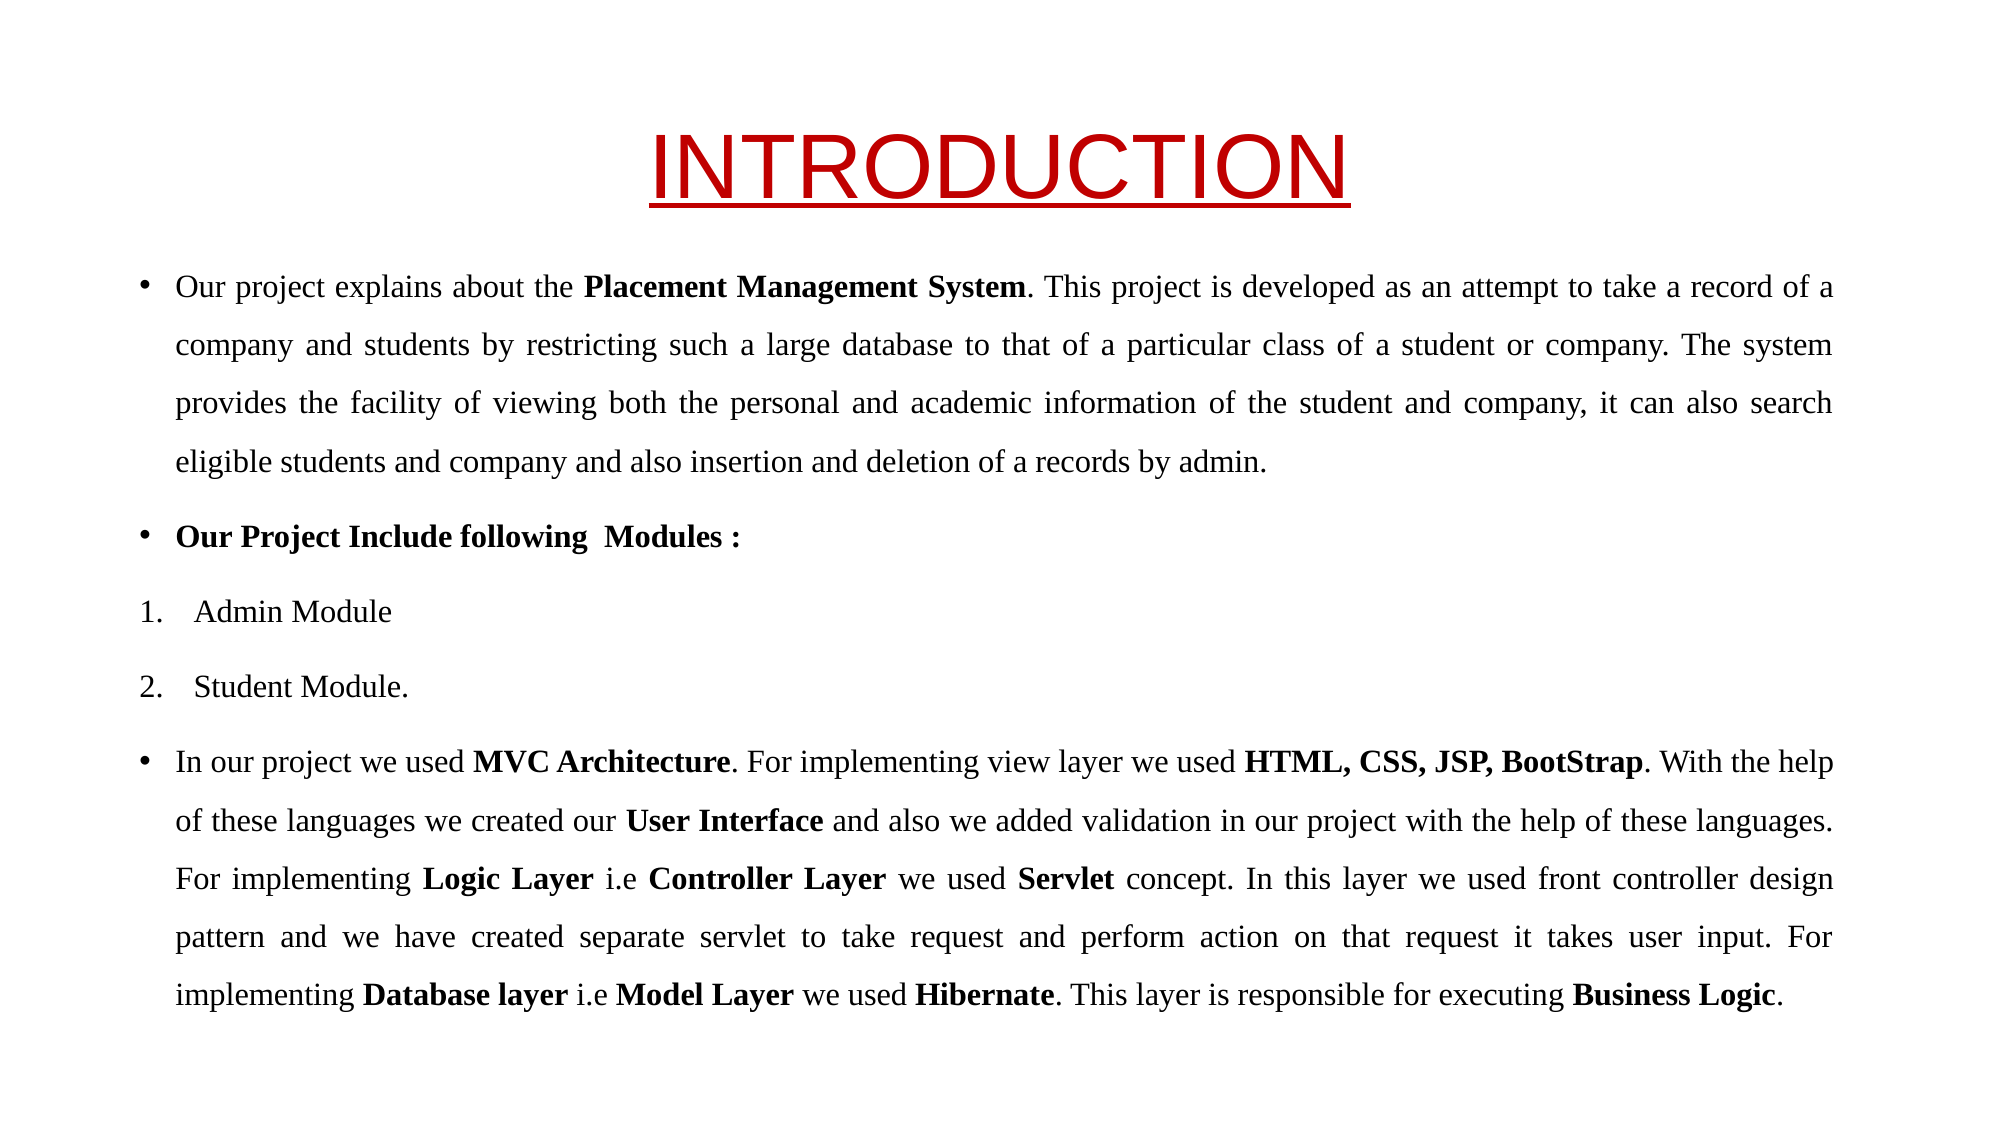

# INTRODUCTION
Our project explains about the Placement Management System. This project is developed as an attempt to take a record of a company and students by restricting such a large database to that of a particular class of a student or company. The system provides the facility of viewing both the personal and academic information of the student and company, it can also search eligible students and company and also insertion and deletion of a records by admin.
Our Project Include following  Modules :
Admin Module
Student Module.
In our project we used MVC Architecture. For implementing view layer we used HTML, CSS, JSP, BootStrap. With the help of these languages we created our User Interface and also we added validation in our project with the help of these languages. For implementing Logic Layer i.e Controller Layer we used Servlet concept. In this layer we used front controller design pattern and we have created separate servlet to take request and perform action on that request it takes user input. For implementing Database layer i.e Model Layer we used Hibernate. This layer is responsible for executing Business Logic.